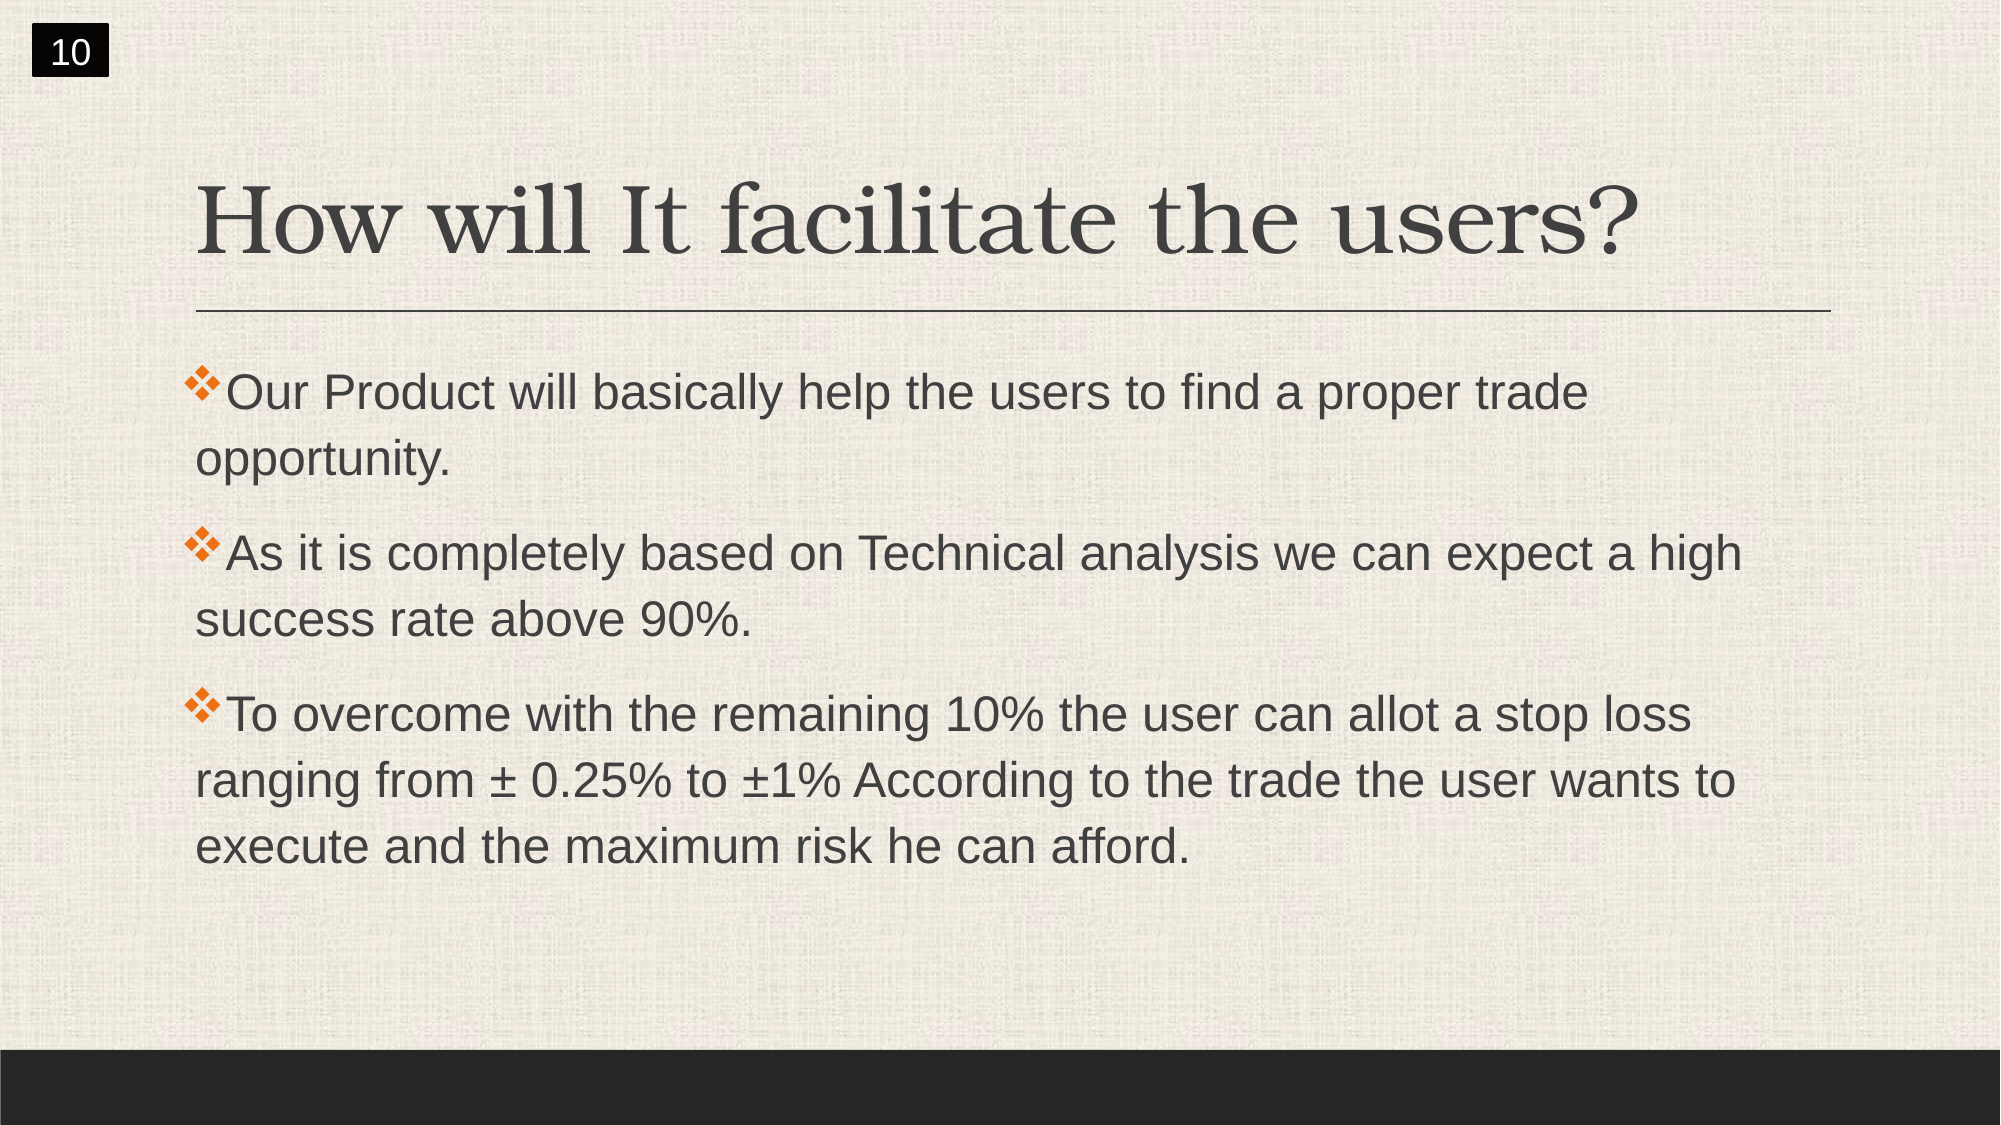

10
# How will It facilitate the users?
Our Product will basically help the users to find a proper trade opportunity.
As it is completely based on Technical analysis we can expect a high success rate above 90%.
To overcome with the remaining 10% the user can allot a stop loss ranging from ± 0.25% to ±1% According to the trade the user wants to execute and the maximum risk he can afford.